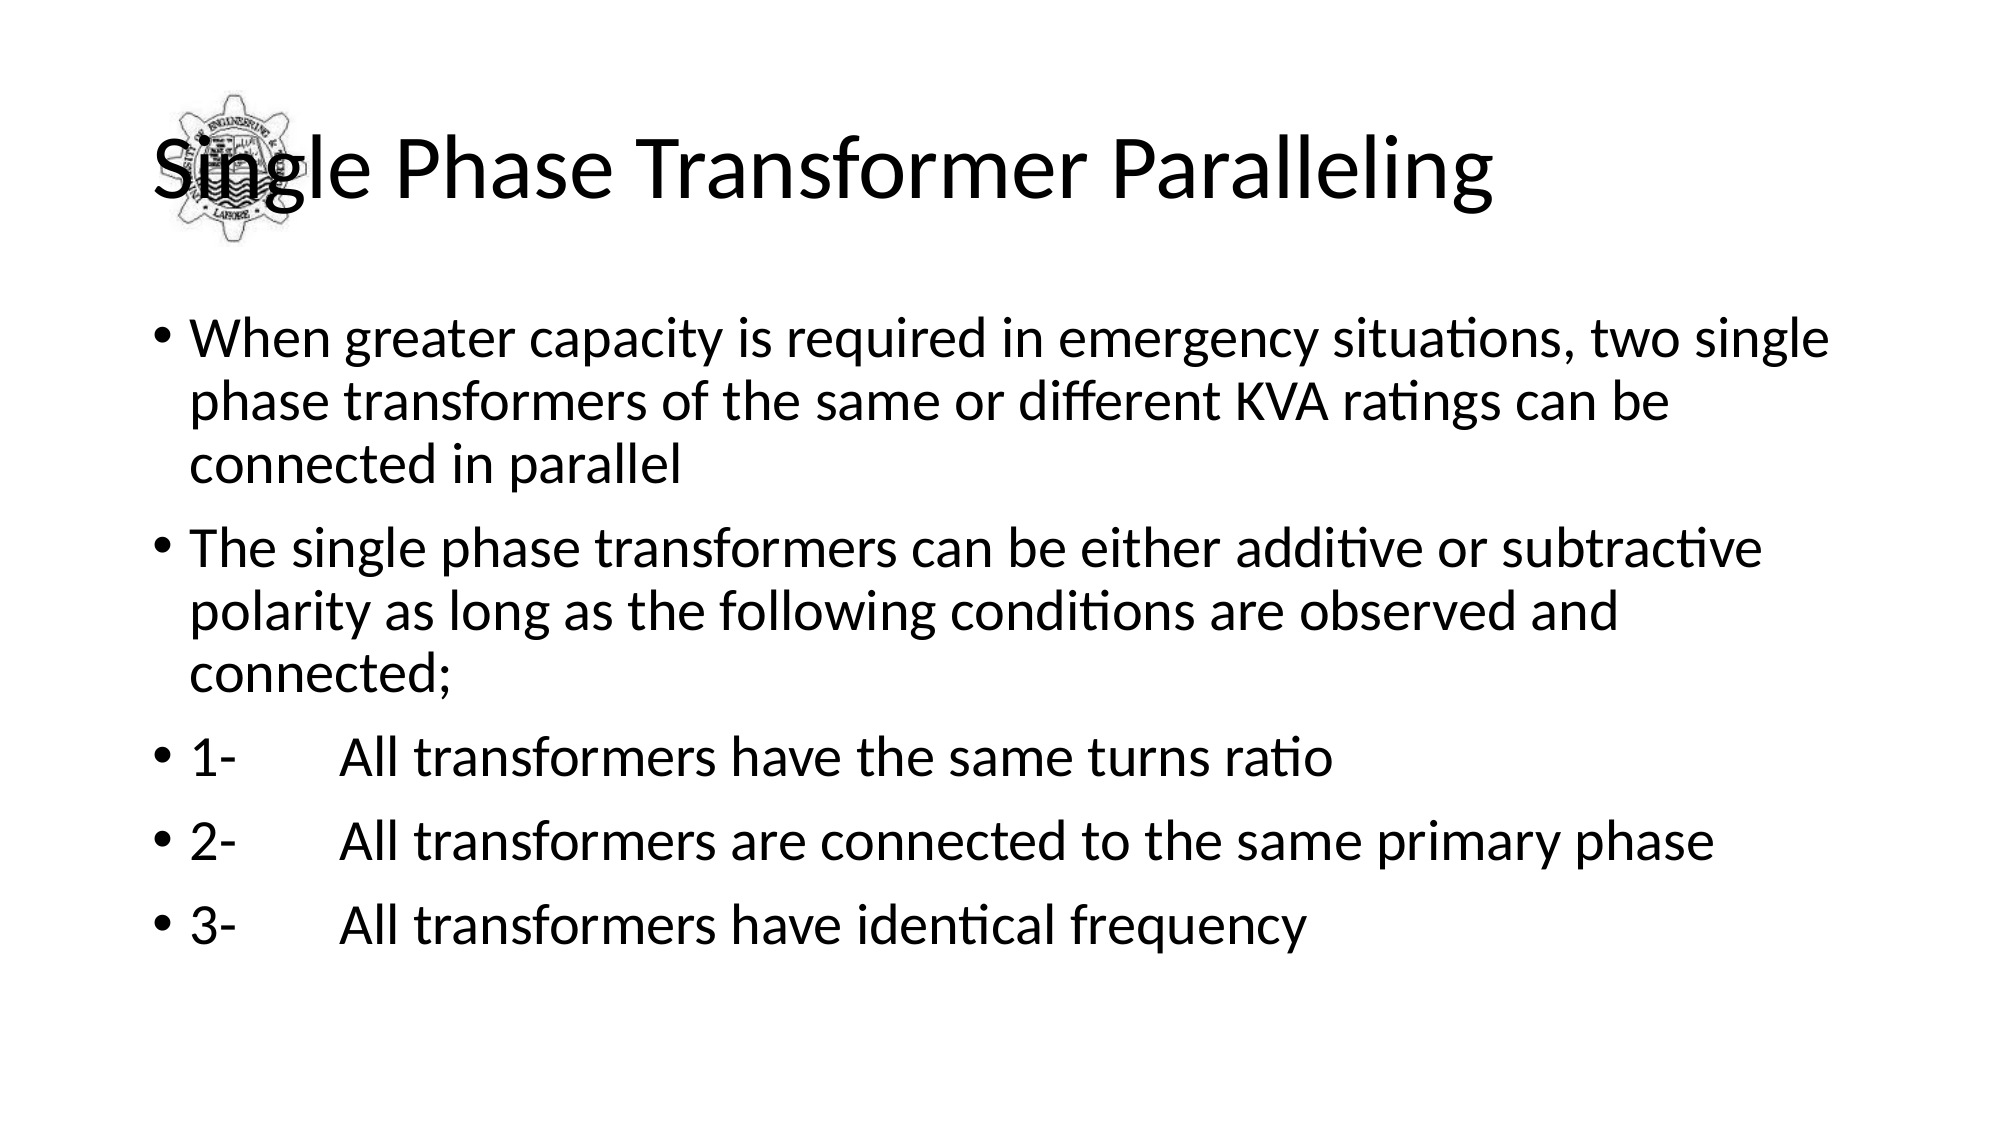

# Single Phase Transformer Paralleling
When greater capacity is required in emergency situations, two single phase transformers of the same or different KVA ratings can be connected in parallel
The single phase transformers can be either additive or subtractive polarity as long as the following conditions are observed and connected;
1-	All transformers have the same turns ratio
2-	All transformers are connected to the same primary phase
3-	All transformers have identical frequency